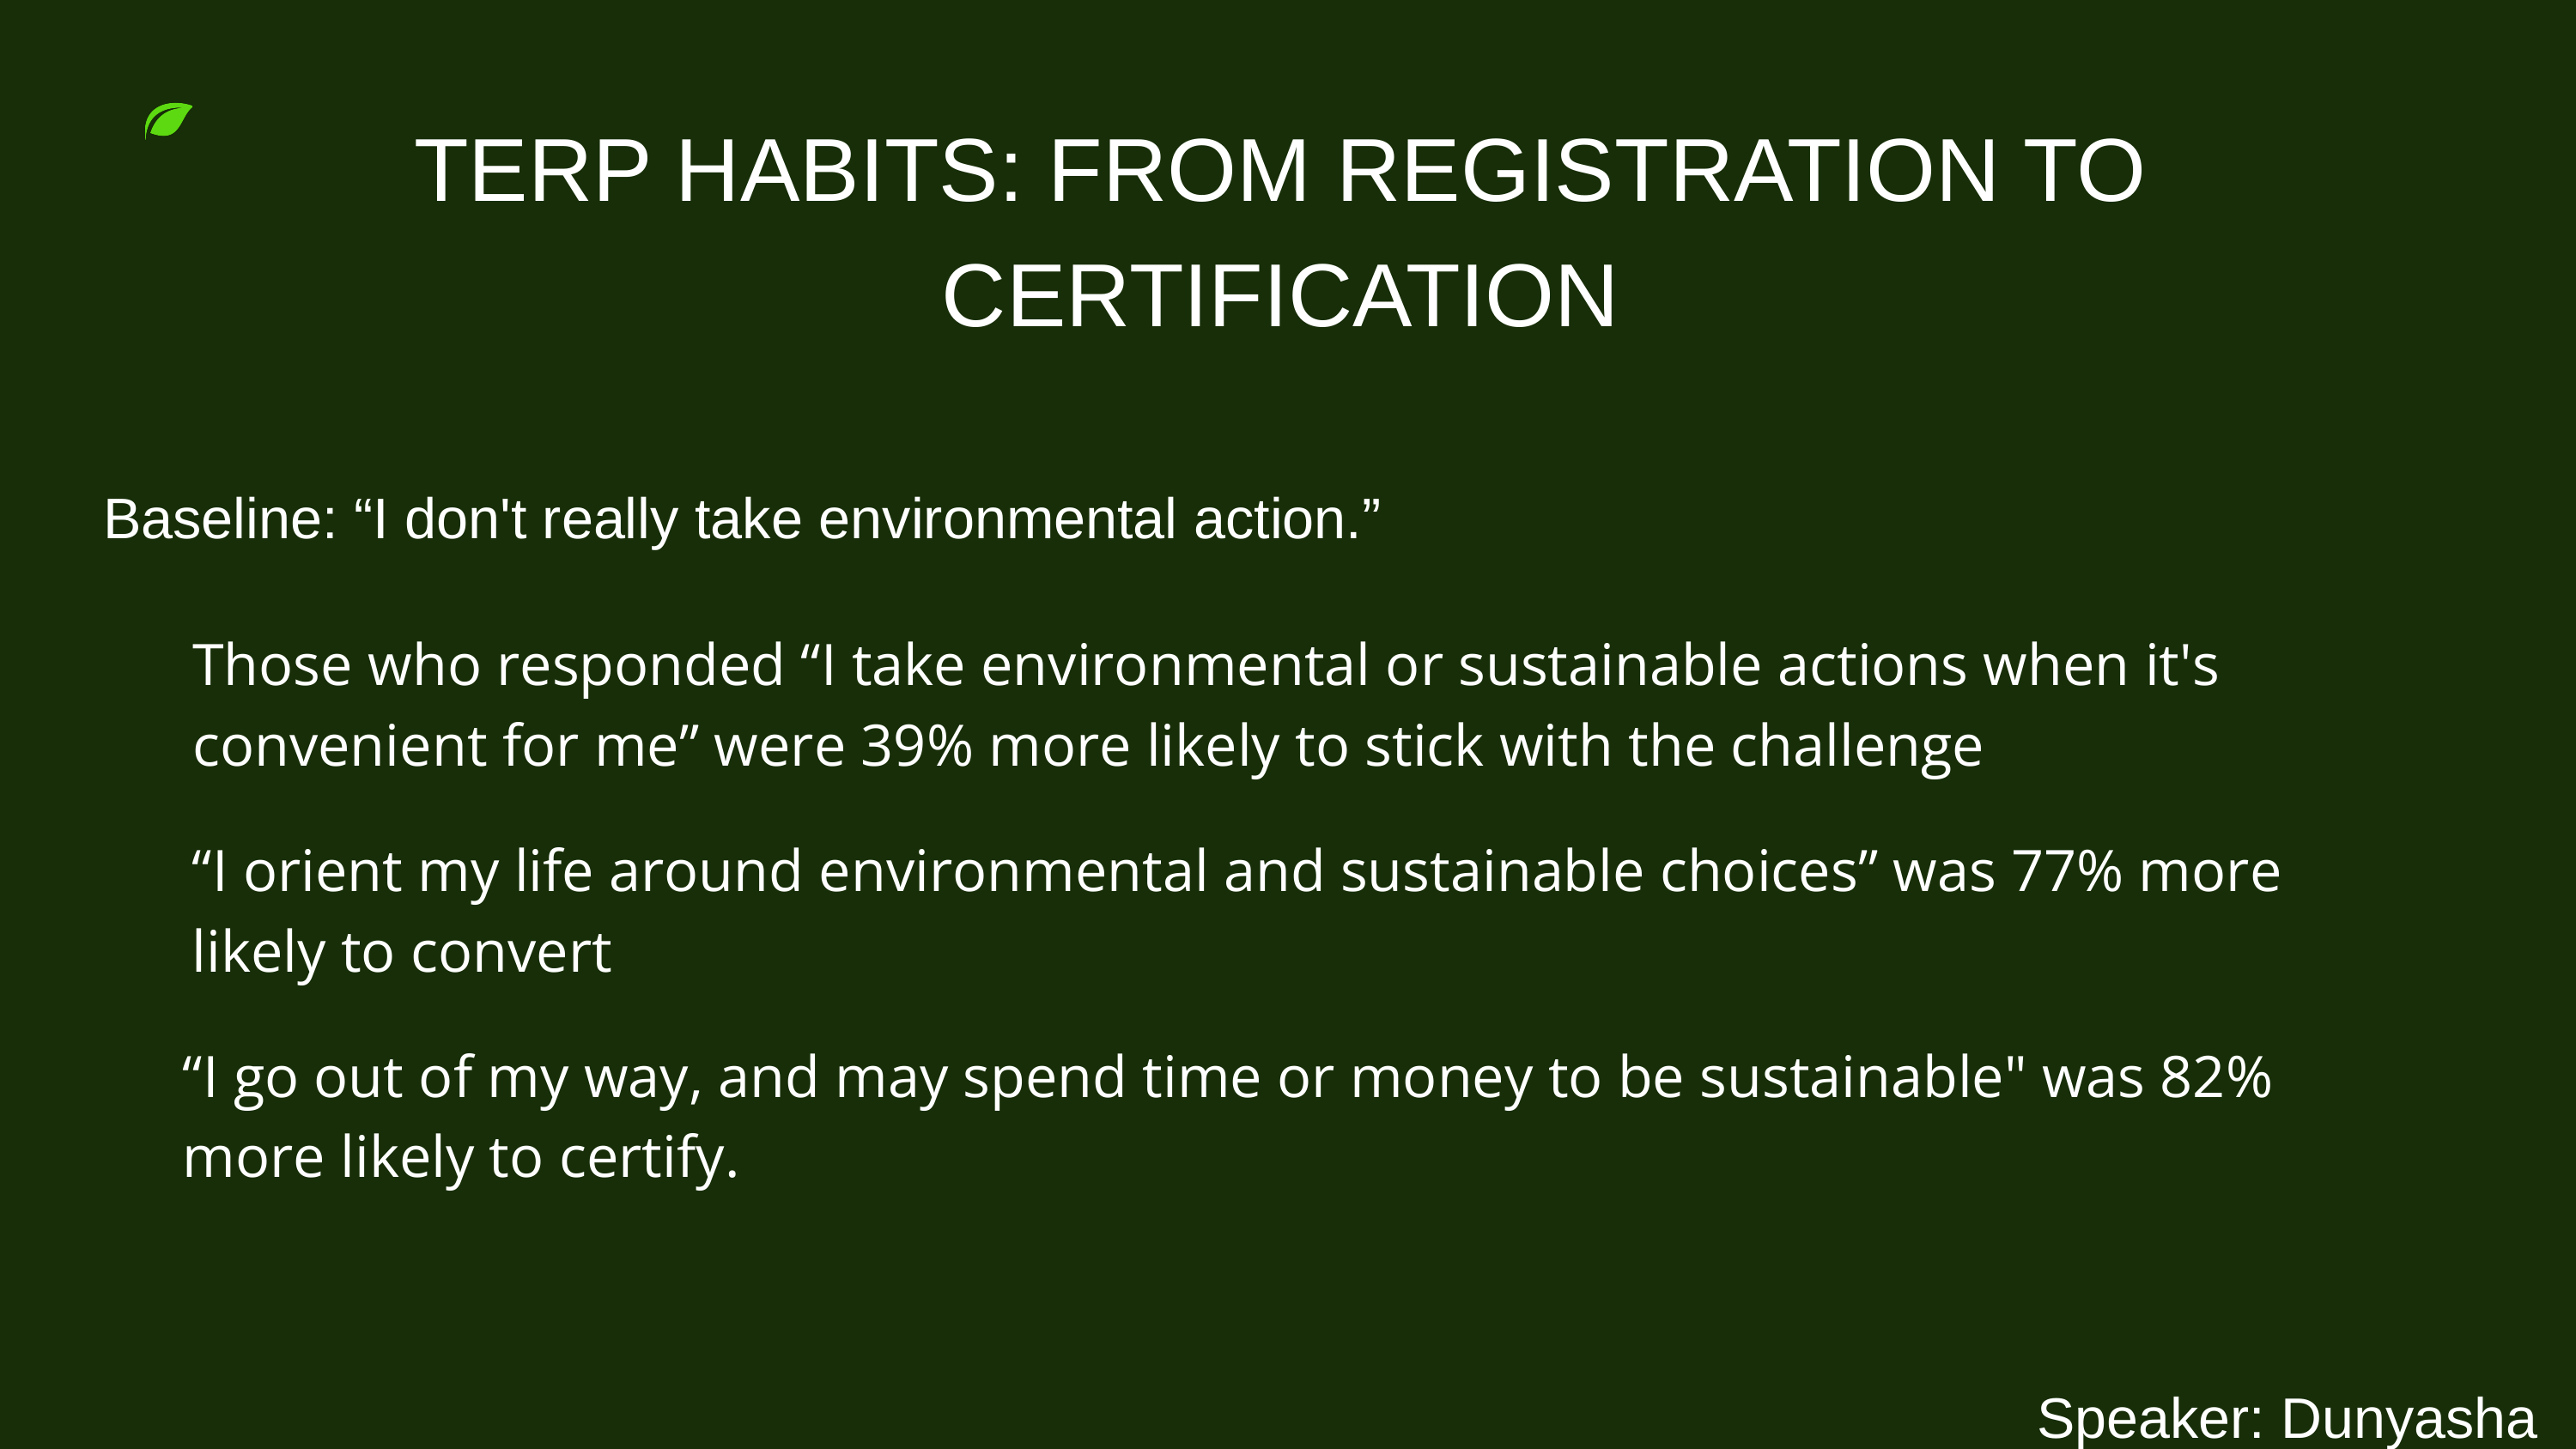

TERP HABITS: FROM REGISTRATION TO CERTIFICATION

Baseline: “I don't really take environmental action.”

Those who responded “I take environmental or sustainable actions when it's convenient for me” were 39% more likely to stick with the challenge
“I orient my life around environmental and sustainable choices” was 77% more likely to convert
“I go out of my way, and may spend time or money to be sustainable" was 82% more likely to certify.
Speaker: Dunyasha